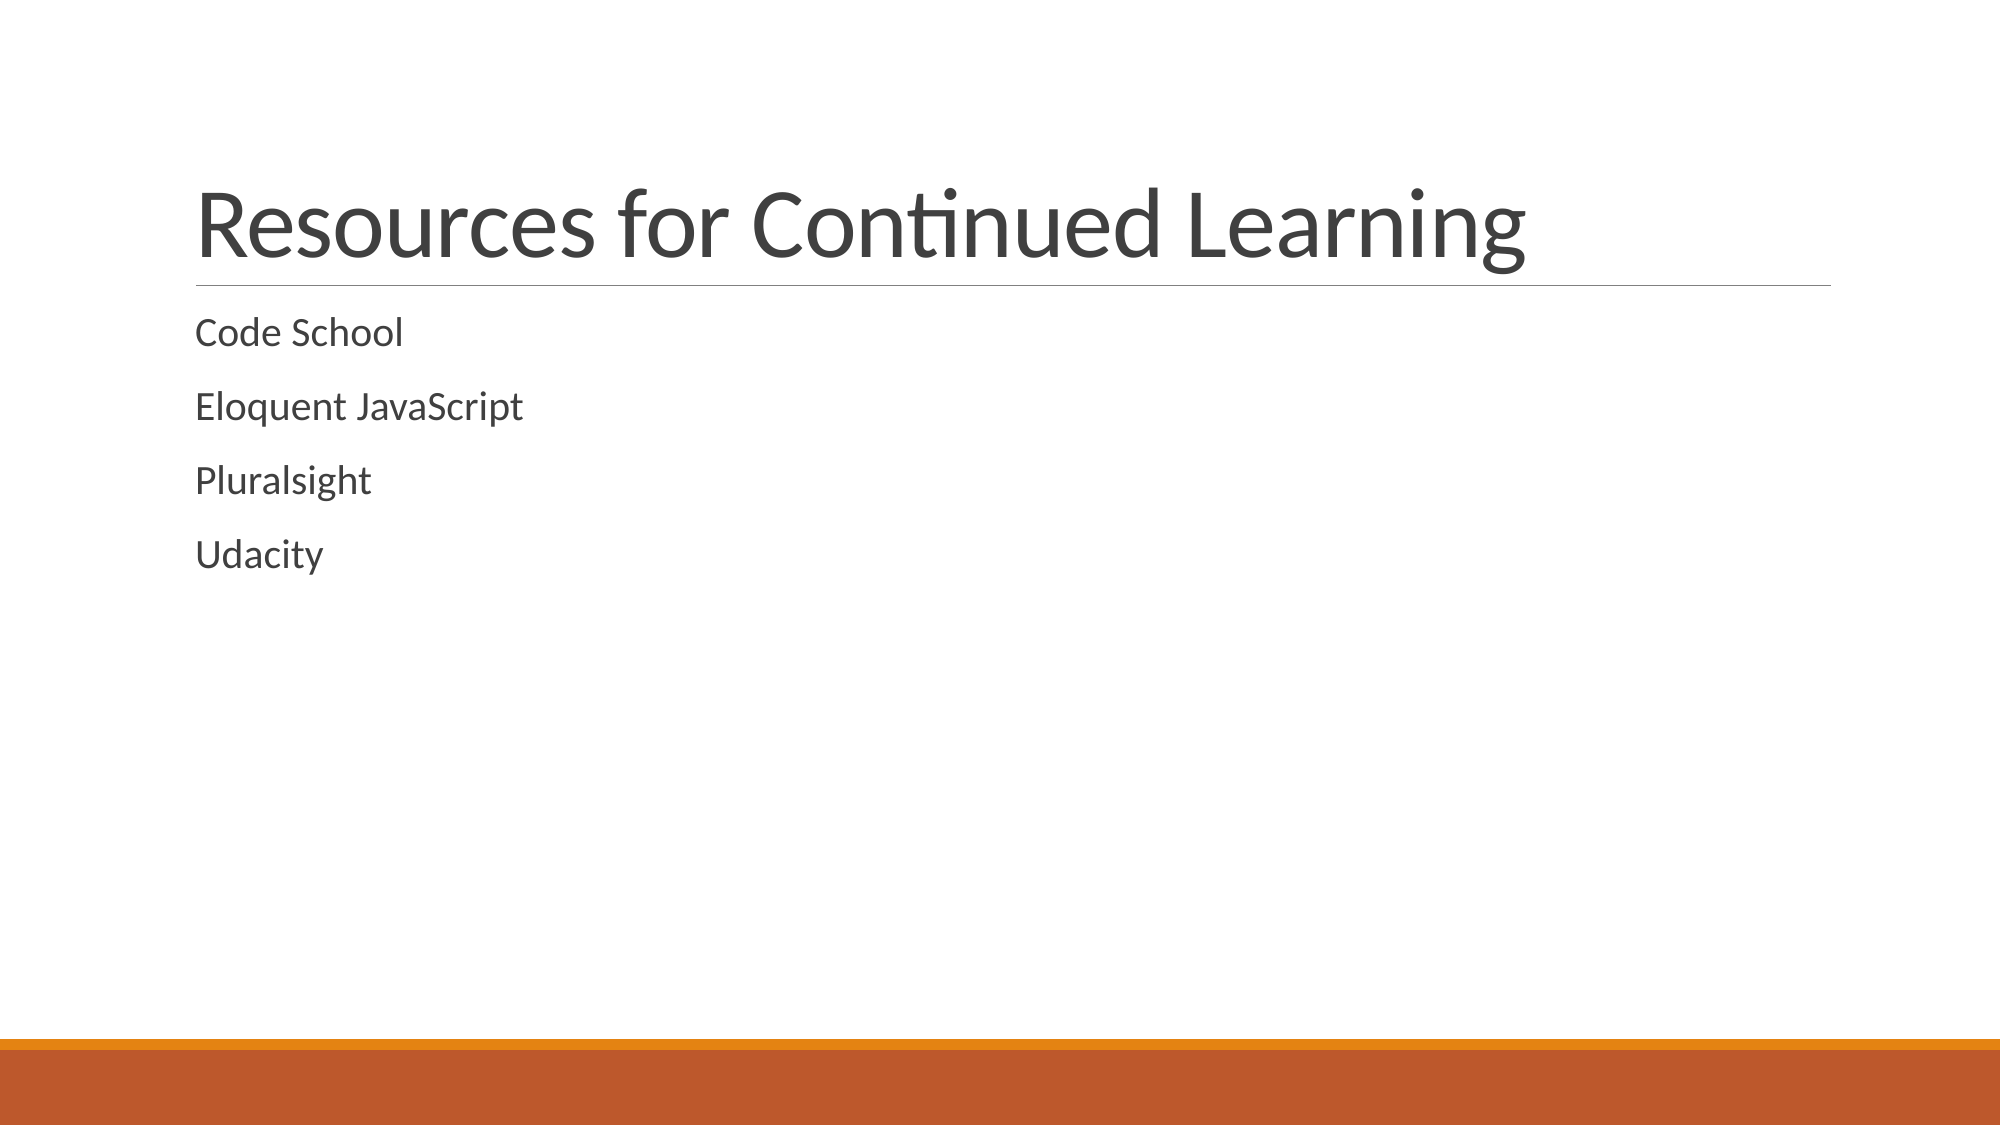

# Resources for Continued Learning
Code School
Eloquent JavaScript
Pluralsight
Udacity